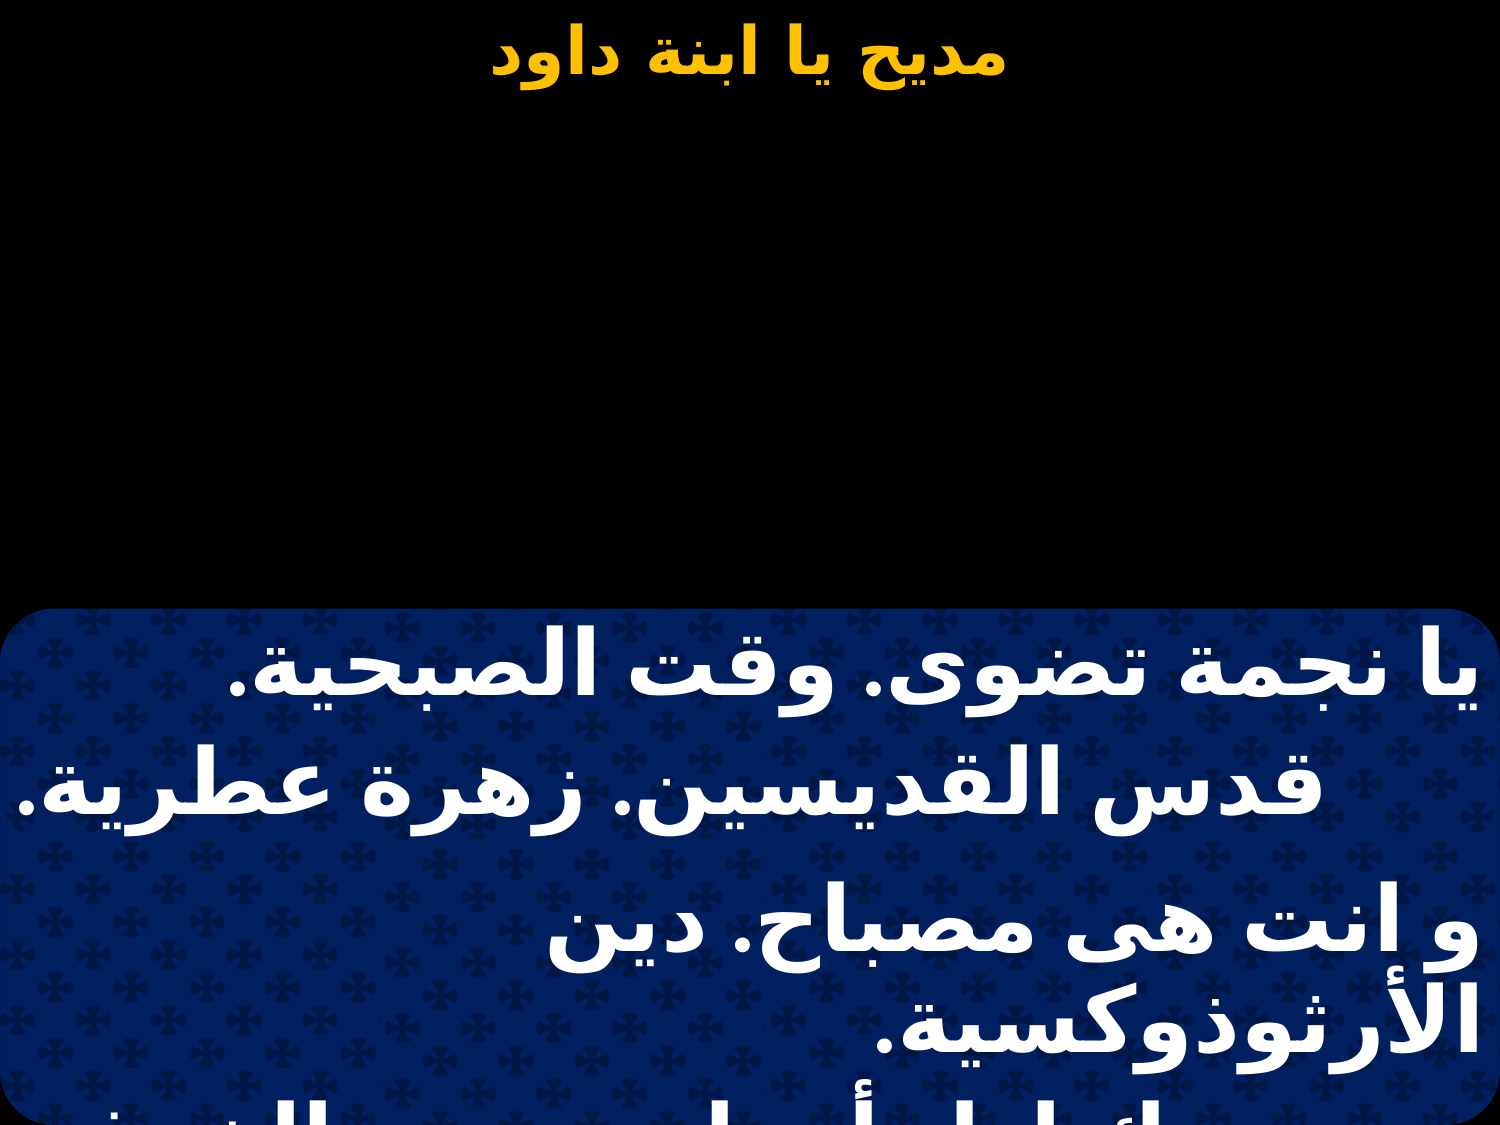

#
| يا نجمة تضوى. وقت الصبحية. |
| --- |
| قدس القديسين. زهرة عطرية. |
|  |
| و انت هى مصباح. دين الأرثوذوكسية. |
| و بك اطمأنينا. من بعد الخوفِ. |